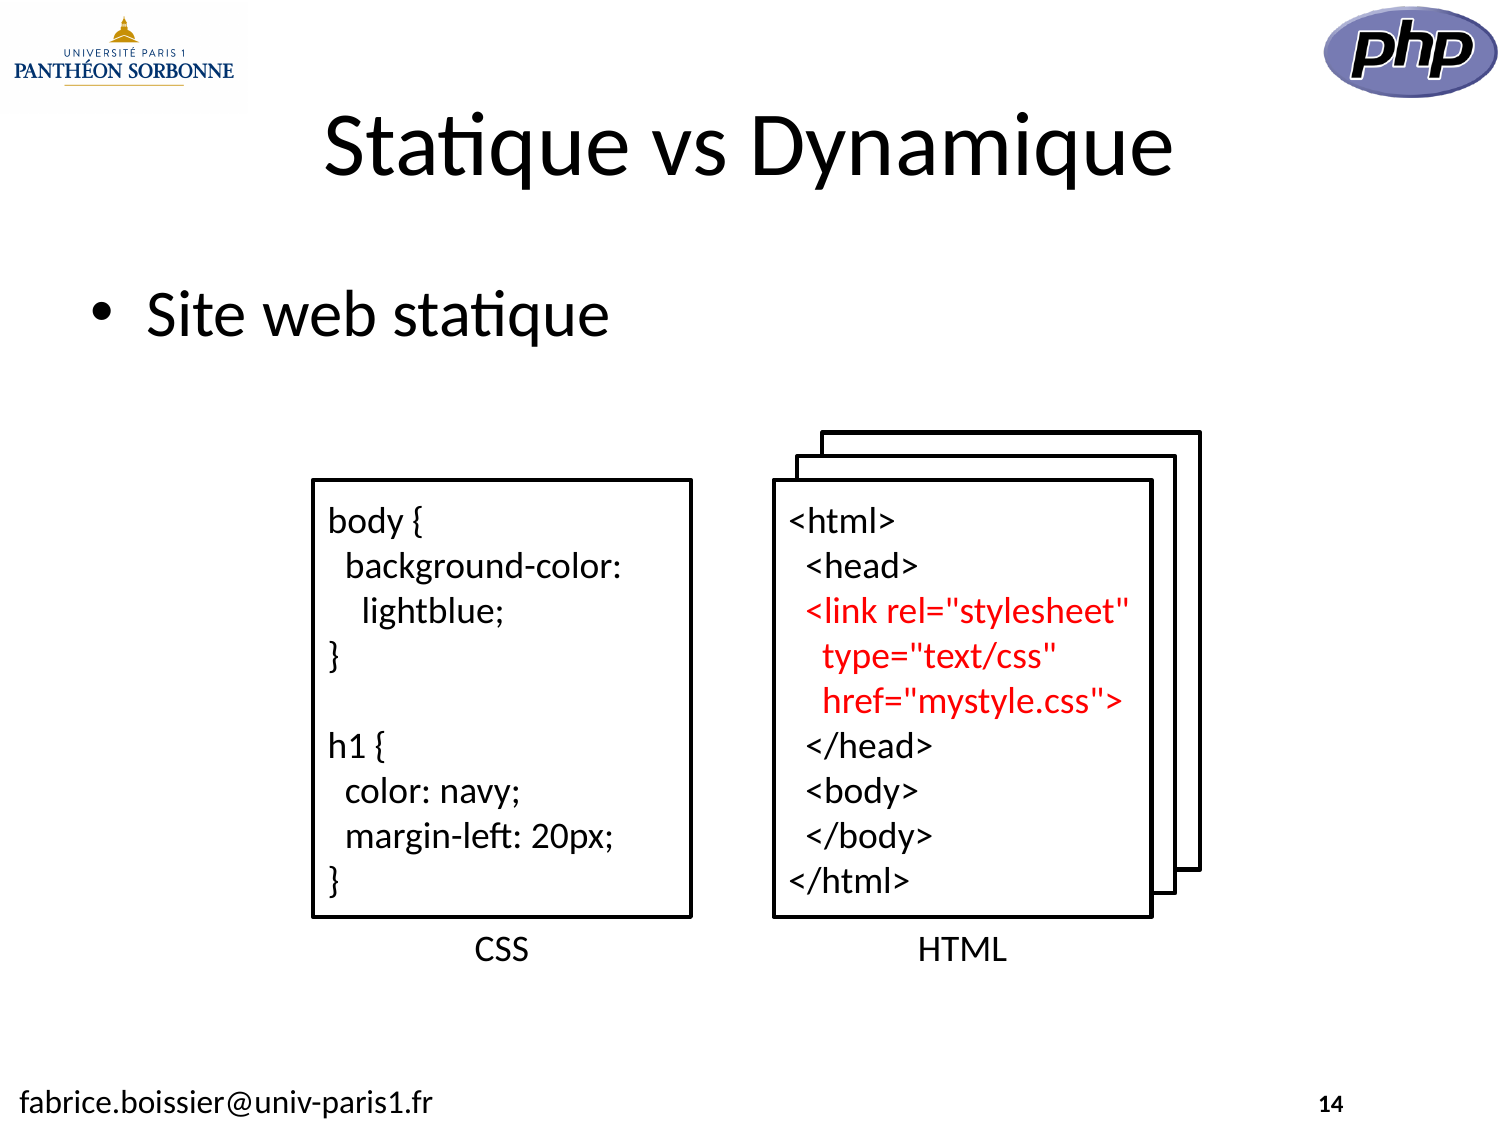

# Statique vs Dynamique
Site web statique

<html>
  <head>
  <link rel="stylesheet"
    type="text/css"
    href="mystyle.css">
  </head>
  <body>
  </body>
</html>
HTML
body {
  background-color:
    lightblue;
}

h1 {
  color: navy;
  margin-left: 20px;
}
CSS
14